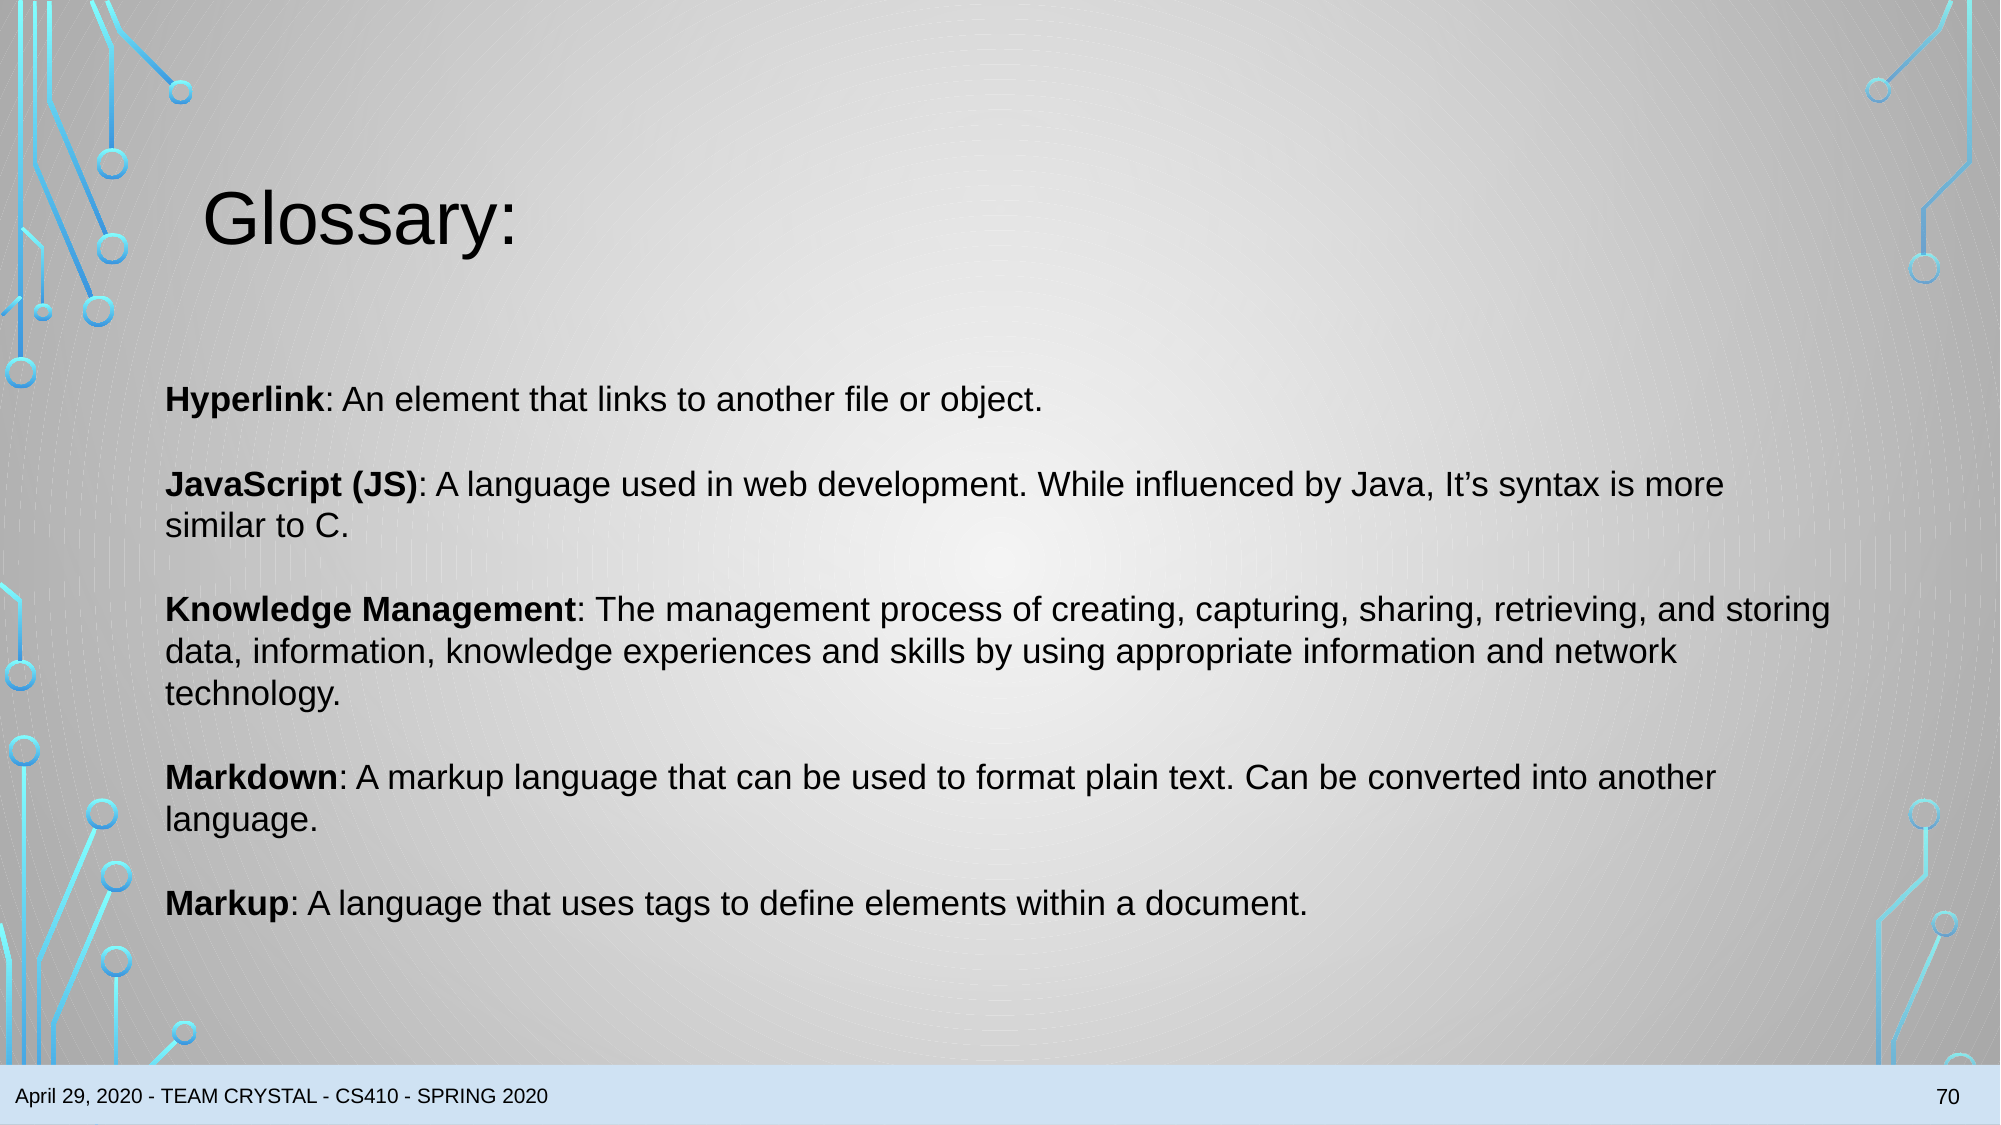

Glossary:
Hyperlink: An element that links to another file or object.

JavaScript (JS): A language used in web development. While influenced by Java, It’s syntax is more similar to C.

Knowledge Management: The management process of creating, capturing, sharing, retrieving, and storing data, information, knowledge experiences and skills by using appropriate information and network technology.

Markdown: A markup language that can be used to format plain text. Can be converted into another language.

Markup: A language that uses tags to define elements within a document.

70